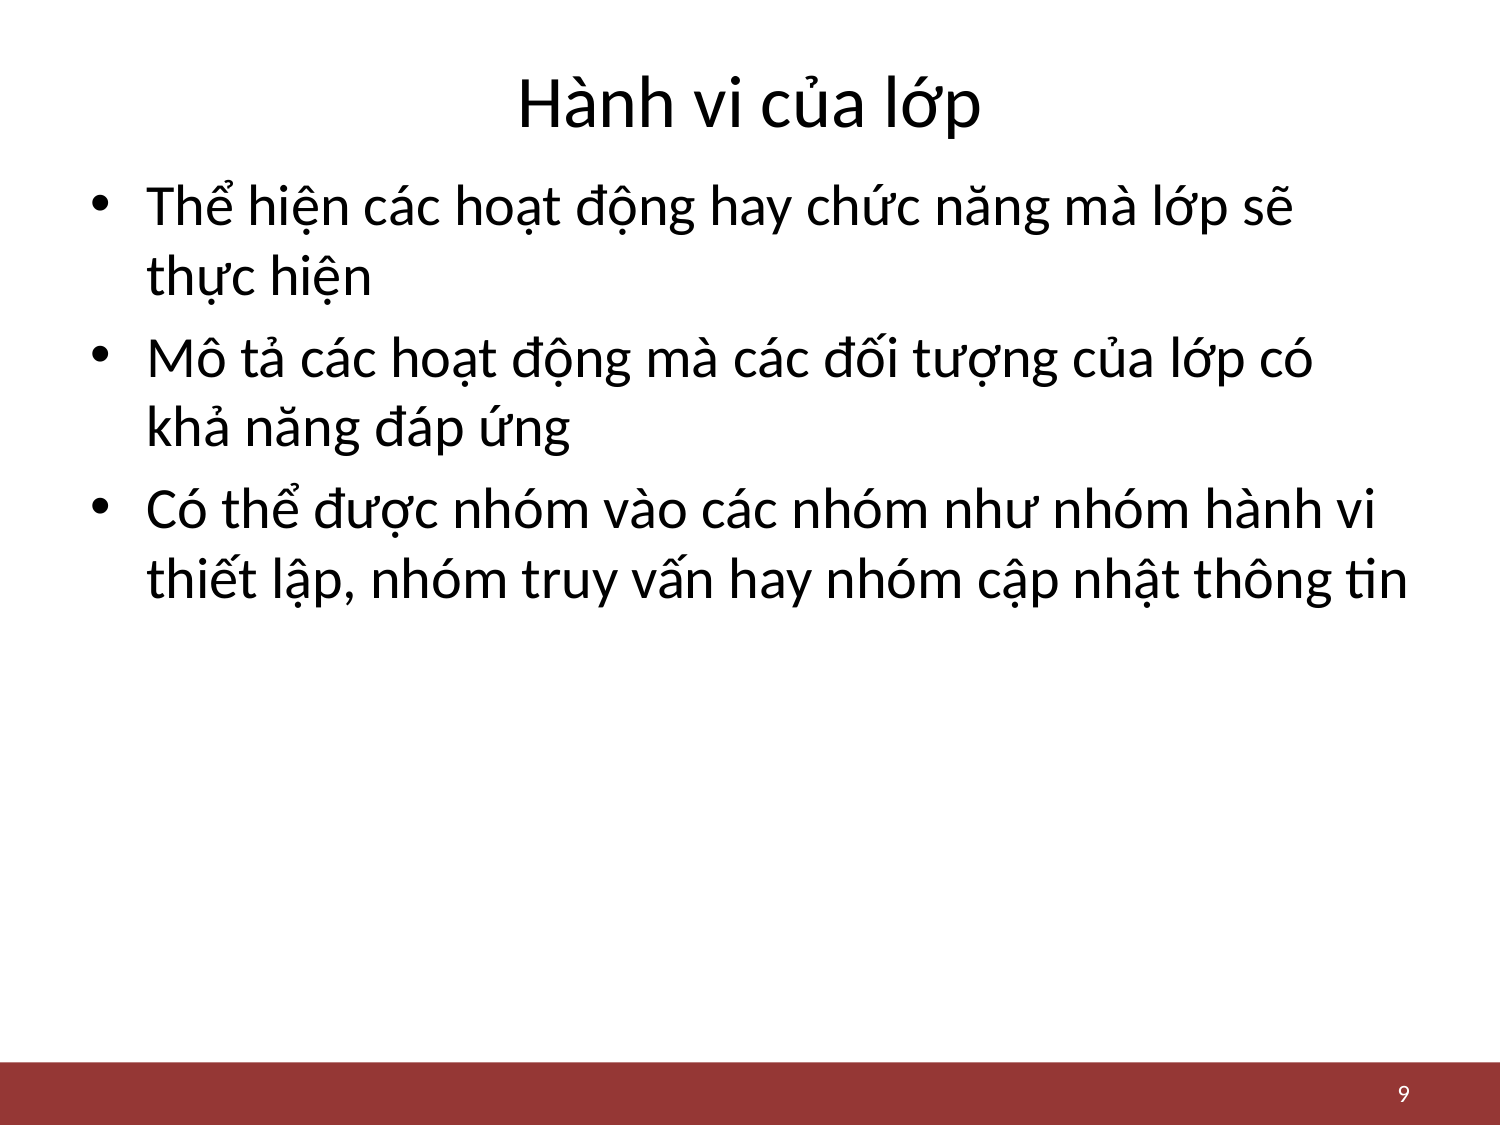

# Hành vi của lớp
Thể hiện các hoạt động hay chức năng mà lớp sẽ thực hiện
Mô tả các hoạt động mà các đối tượng của lớp có khả năng đáp ứng
Có thể được nhóm vào các nhóm như nhóm hành vi thiết lập, nhóm truy vấn hay nhóm cập nhật thông tin
9